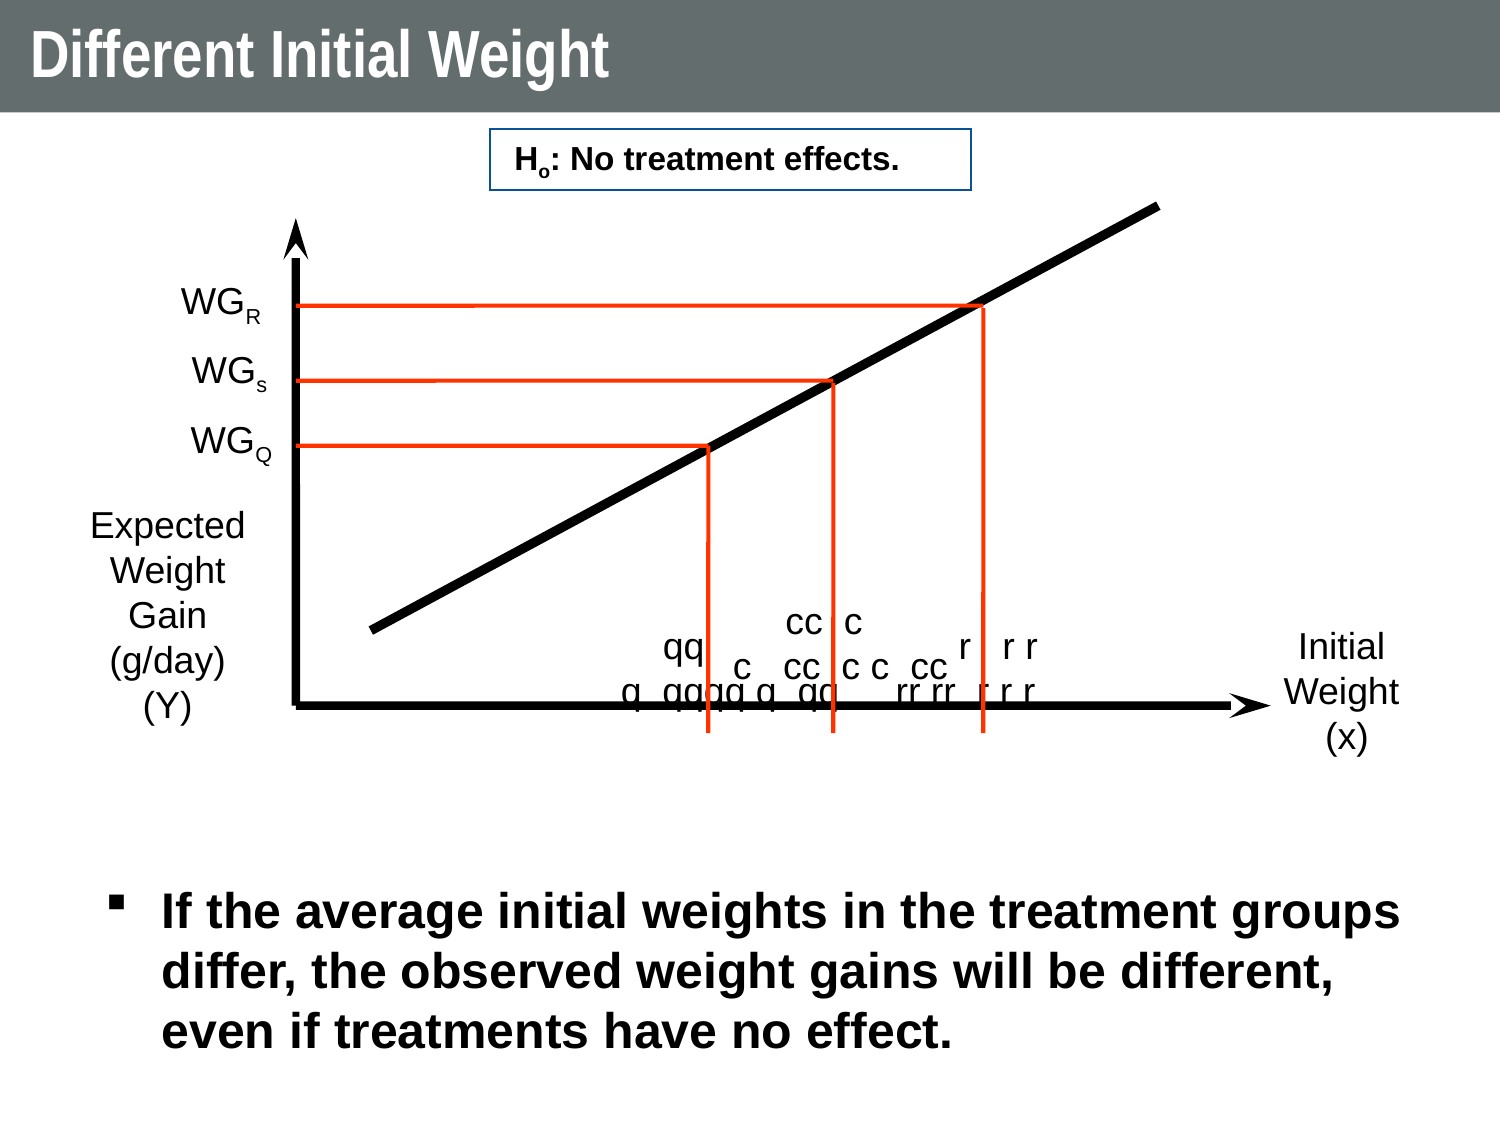

# Different Initial Weight
Ho: No treatment effects.

WGR

WGs

WGQ

Expected
Weight
Gain
(g/day)
(Y)
     cc  c
c   cc  c c  cc
    qq
q  qqqq q  qq
      r   r r
rr rr  r r r
Initial
Weight
(x)

If the average initial weights in the treatment groups differ, the observed weight gains will be different, even if treatments have no effect.